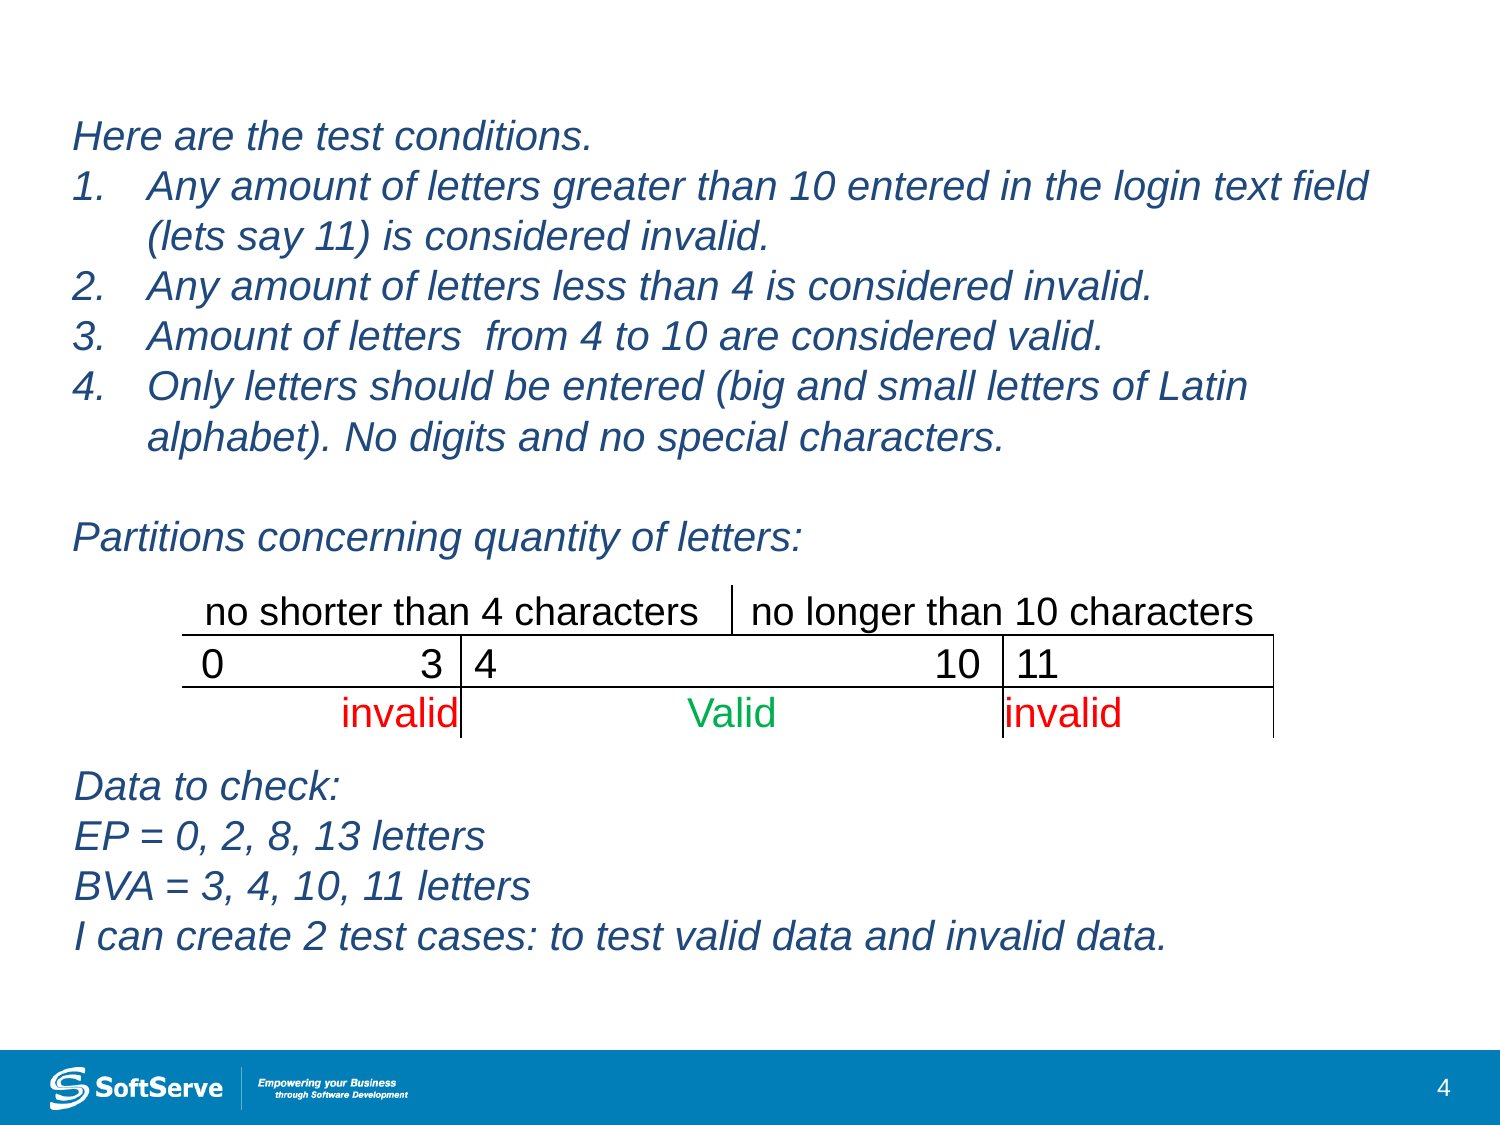

Here are the test conditions.
Any amount of letters greater than 10 entered in the login text field (lets say 11) is considered invalid.
Any amount of letters less than 4 is considered invalid.
Amount of letters  from 4 to 10 are considered valid.
Only letters should be entered (big and small letters of Latin alphabet). No digits and no special characters.

Partitions concerning quantity of letters:

| no shorter than 4 characters |  | no longer than 10 characters |  |
| --- | --- | --- | --- |
| 0 3 | 4 10 |  | 11 |
| invalid | Valid |  | invalid |
Data to check:
EP = 0, 2, 8, 13 letters
BVA = 3, 4, 10, 11 letters
I can create 2 test cases: to test valid data and invalid data.
4